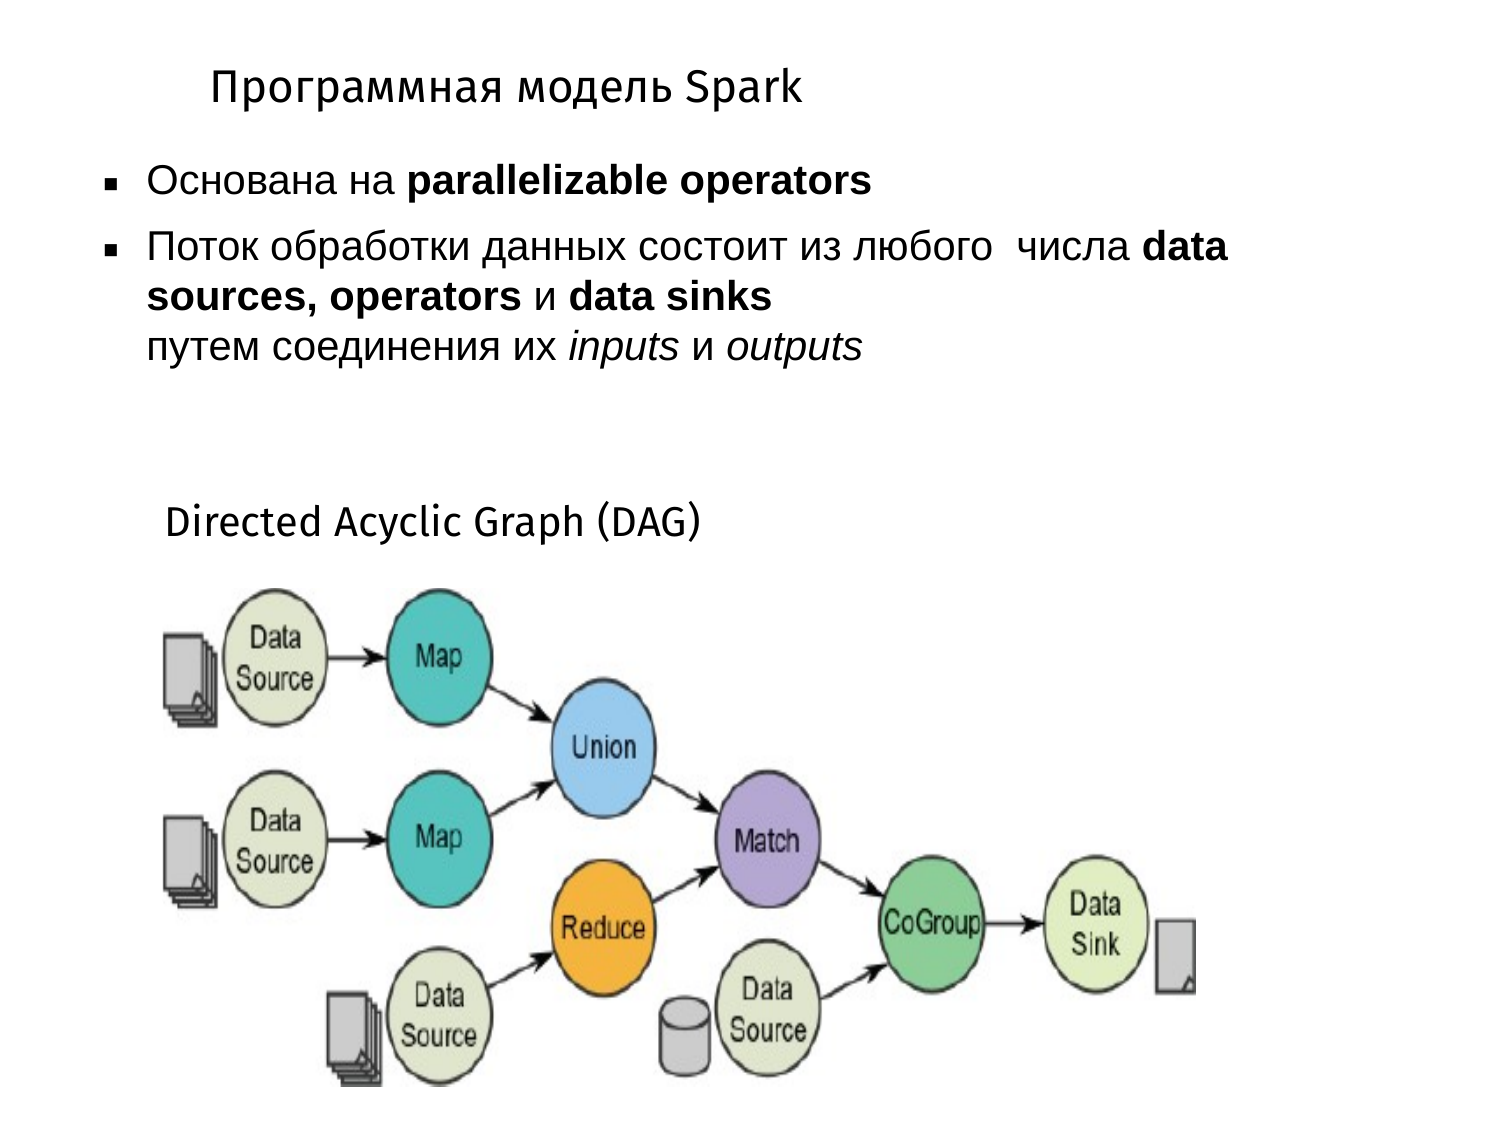

# Программная модель Spark
Основана на parallelizable operators
Поток обработки данных состоит из любого  числа data sources, operators и data sinks
путем соединения их inputs и outputs
Directed Acyclic Graph (DAG)